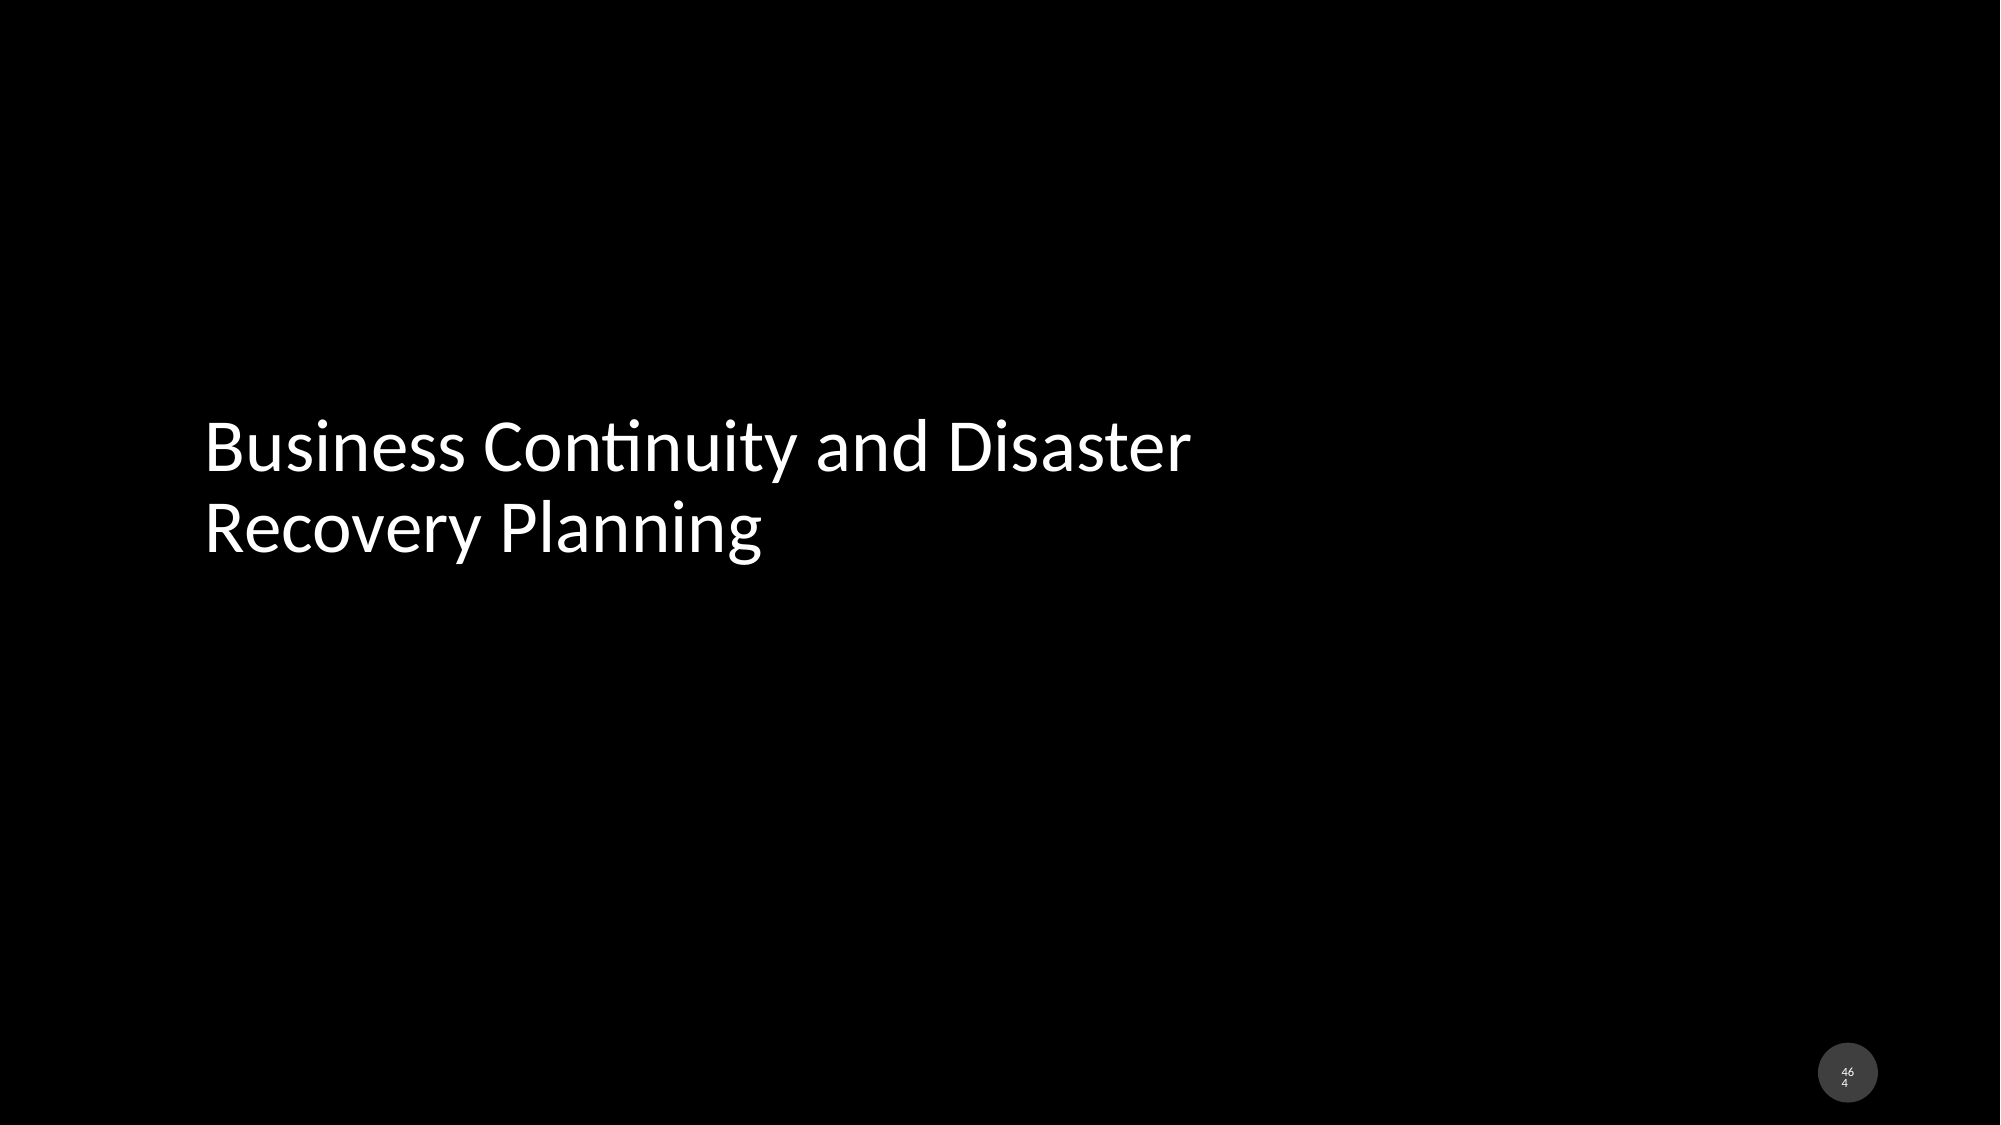

# Business Continuity and Disaster Recovery Planning
464